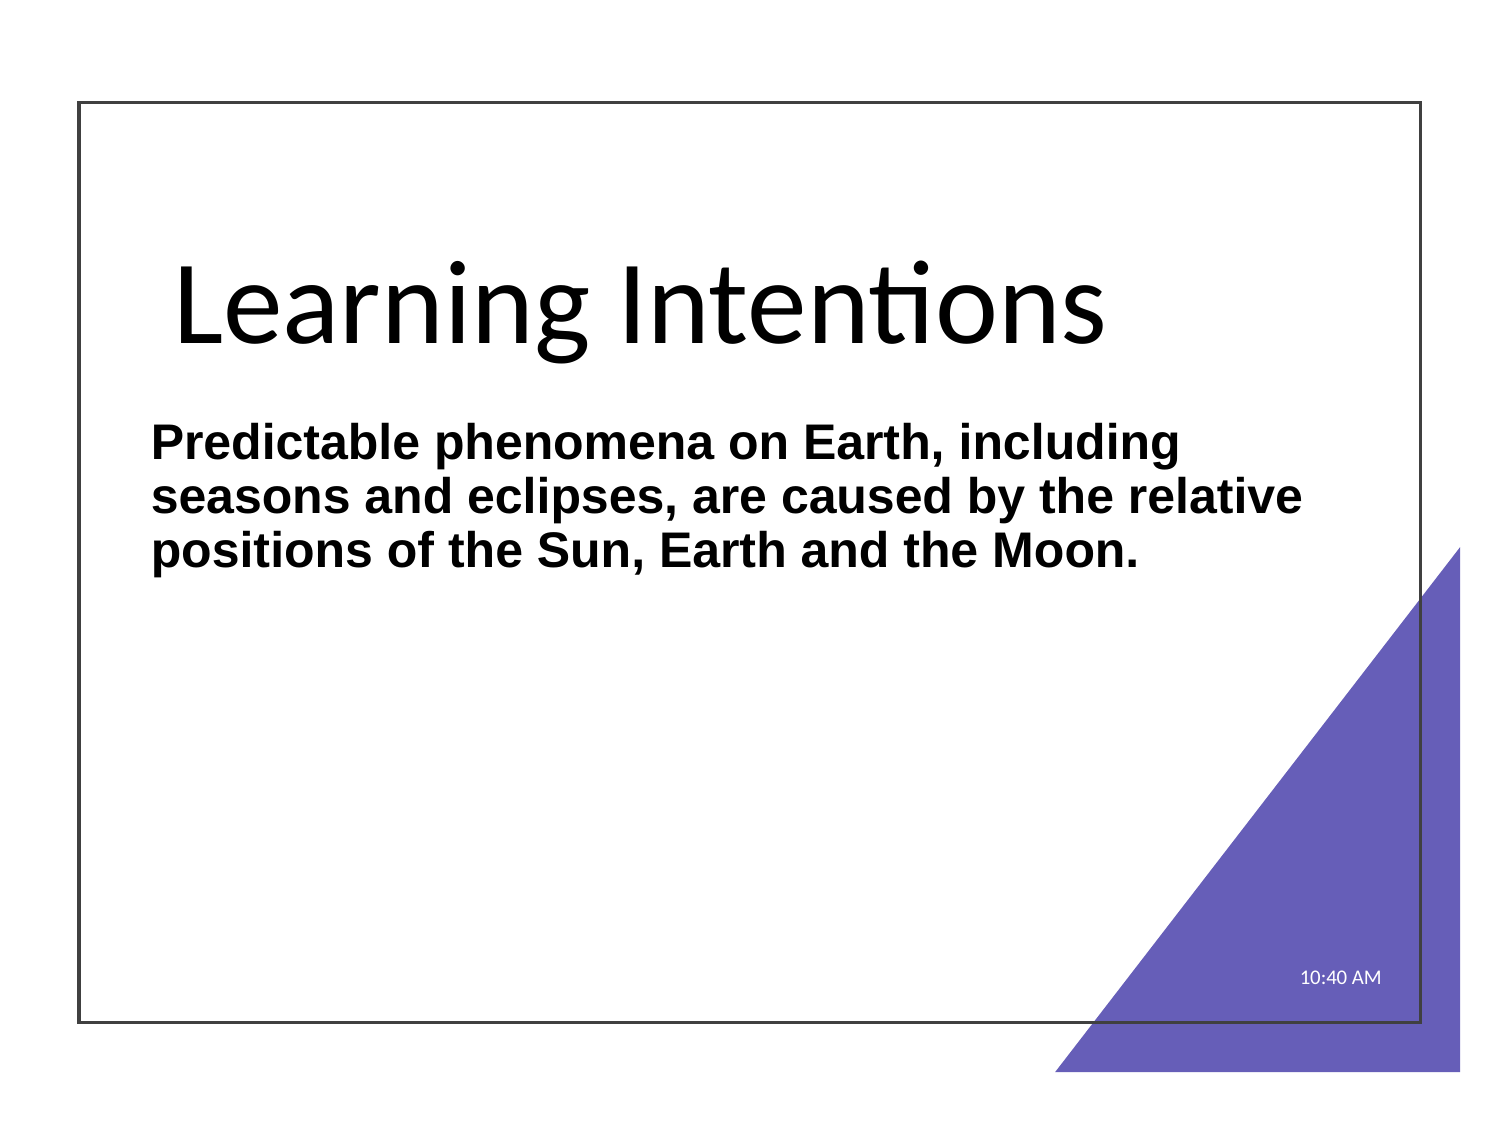

# Learning Intentions
Predictable phenomena on Earth, including seasons and eclipses, are caused by the relative positions of the Sun, Earth and the Moon.

10:40 AM